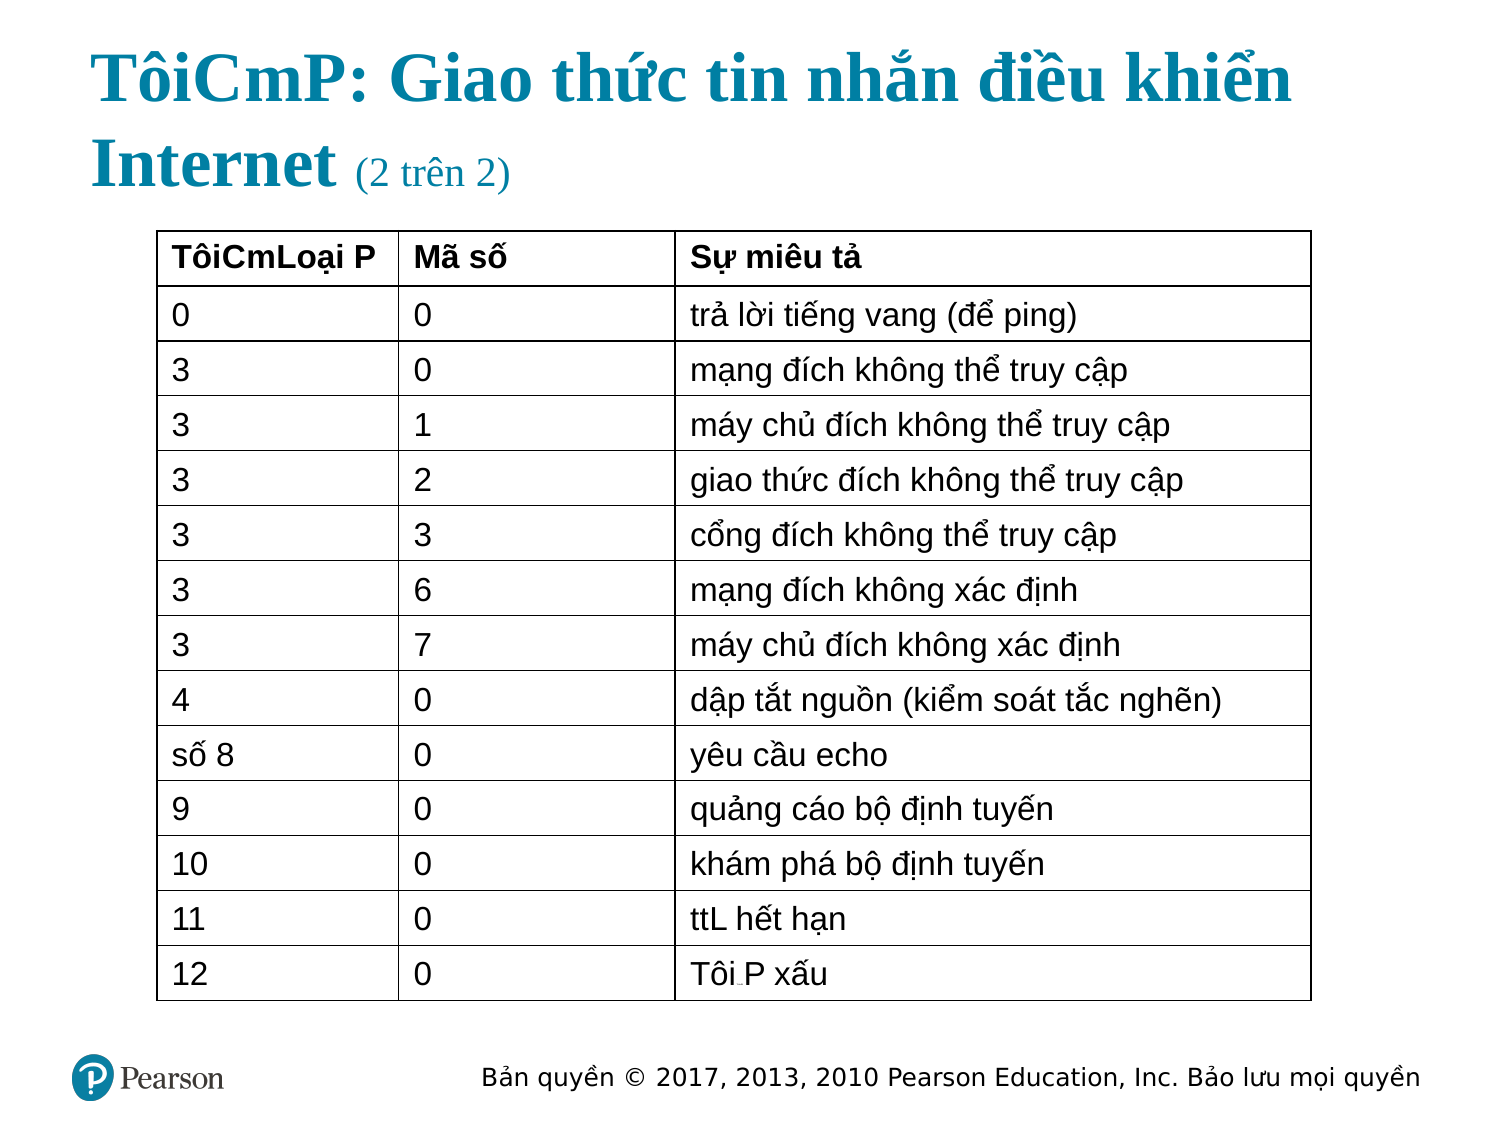

# Tôi C m P: Giao thức tin nhắn điều khiển Internet (2 trên 2)
| Tôi C m Loại P | Mã số | Sự miêu tả |
| --- | --- | --- |
| 0 | 0 | trả lời tiếng vang (để ping) |
| 3 | 0 | mạng đích không thể truy cập |
| 3 | 1 | máy chủ đích không thể truy cập |
| 3 | 2 | giao thức đích không thể truy cập |
| 3 | 3 | cổng đích không thể truy cập |
| 3 | 6 | mạng đích không xác định |
| 3 | 7 | máy chủ đích không xác định |
| 4 | 0 | dập tắt nguồn (kiểm soát tắc nghẽn) |
| số 8 | 0 | yêu cầu echo |
| 9 | 0 | quảng cáo bộ định tuyến |
| 10 | 0 | khám phá bộ định tuyến |
| 11 | 0 | t t L hết hạn |
| 12 | 0 | Tôi Tiêu đề P xấu |